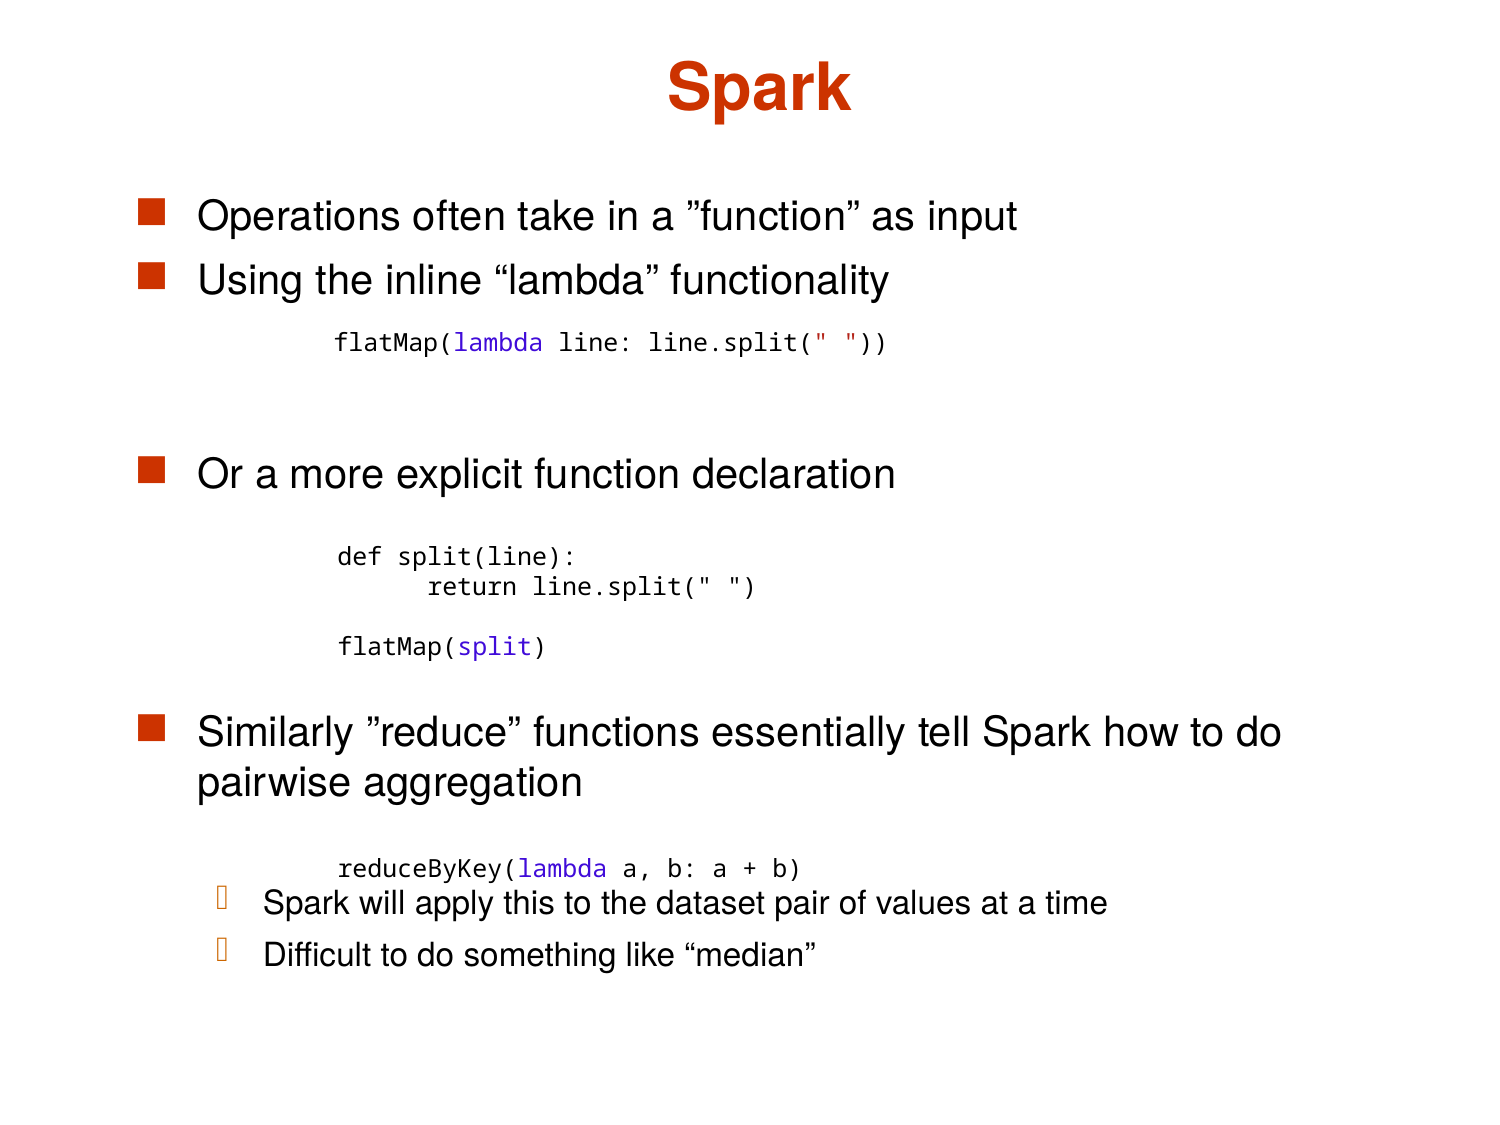

# Spark
Operations often take in a ”function” as input
Using the inline “lambda” functionality

Or a more explicit function declaration

Similarly ”reduce” functions essentially tell Spark how to do pairwise aggregation

Spark will apply this to the dataset pair of values at a time
Difficult to do something like “median”

flatMap(lambda line: line.split(" "))
def split(line):
      return line.split(" ")

flatMap(split)

reduceByKey(lambda a, b: a + b)